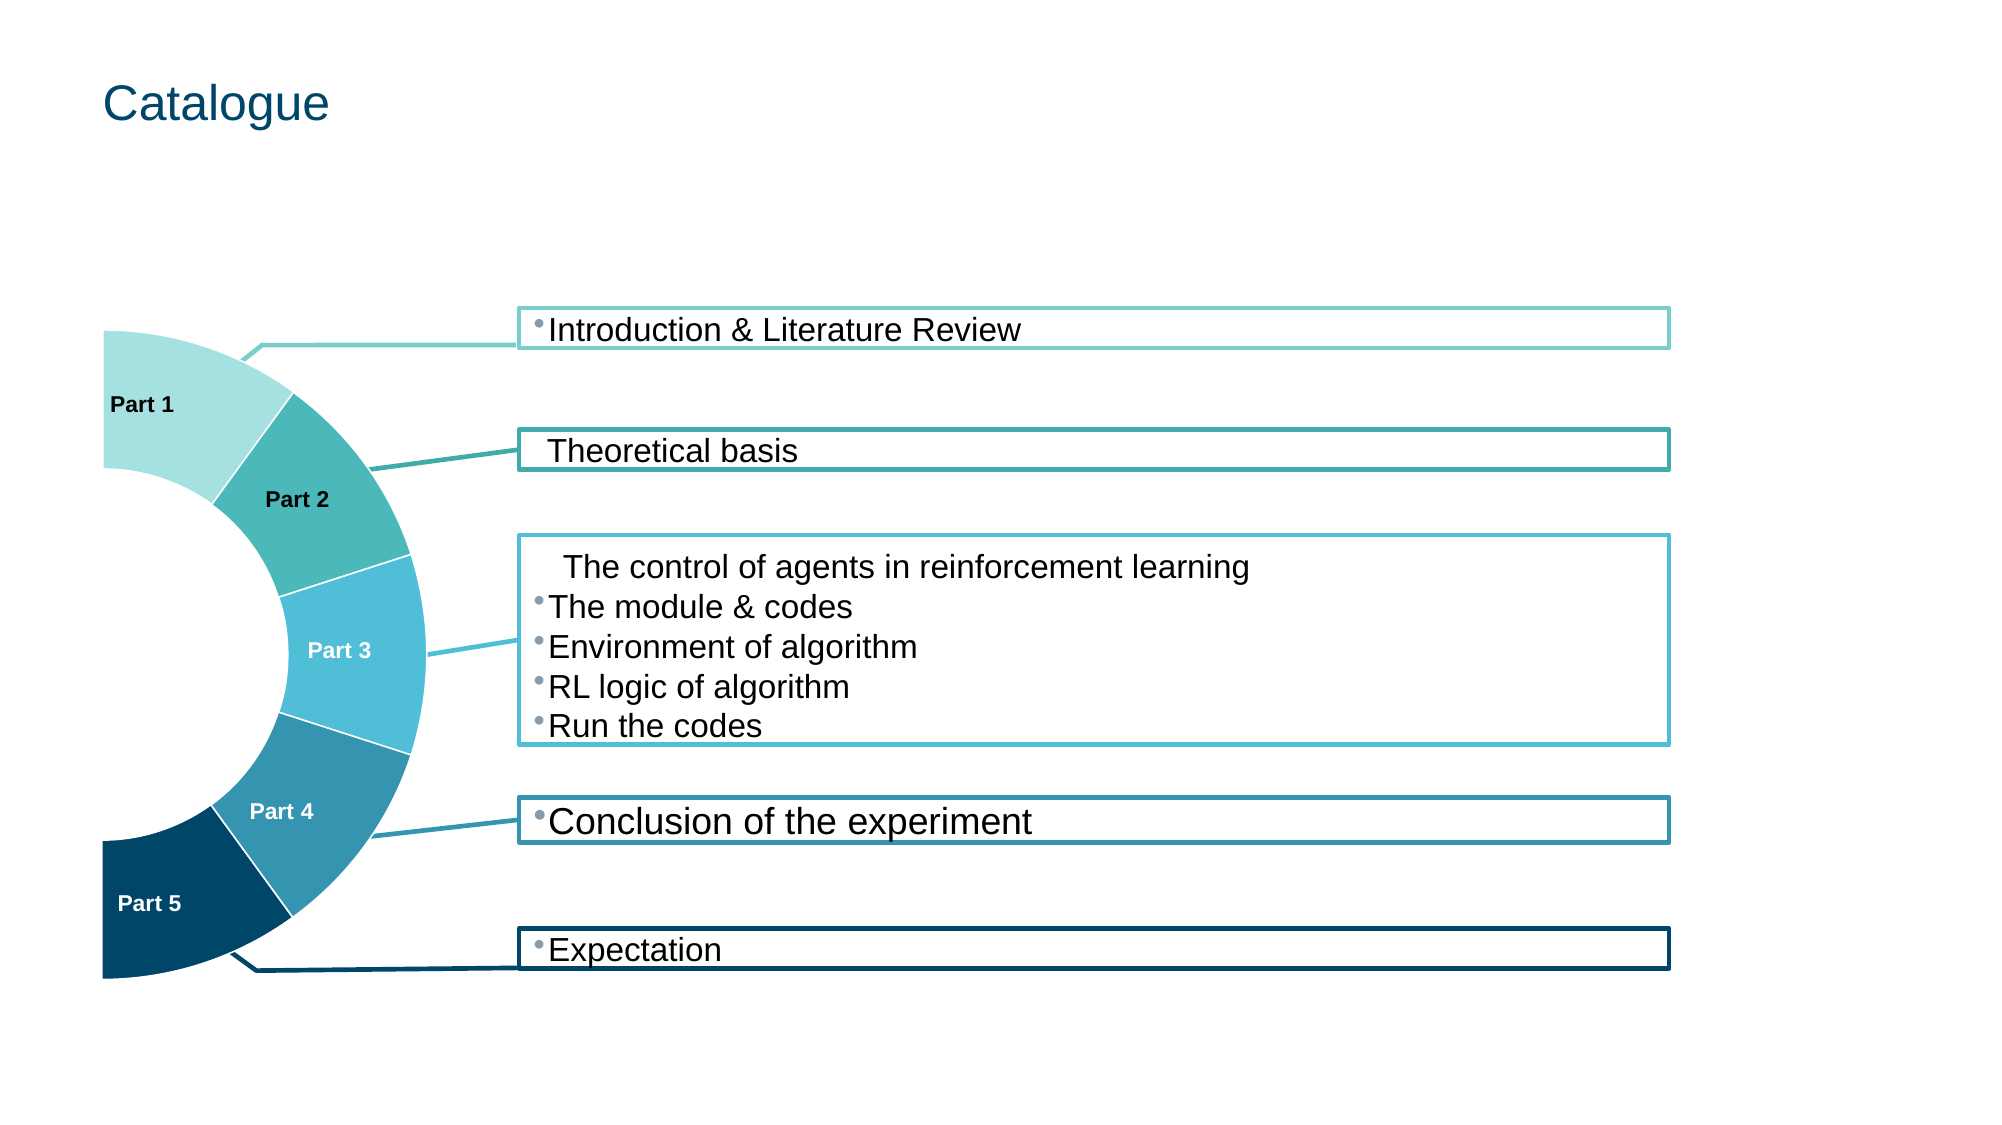

# Catalogue
Introduction & Literature Review

Part 1

   Theoretical basis
Part 2
The control of agents in reinforcement learning
The module & codes
Environment of algorithm
RL logic of algorithm
Run the codes

Part 3

Part 4
Conclusion of the experiment

Part 5
Expectation